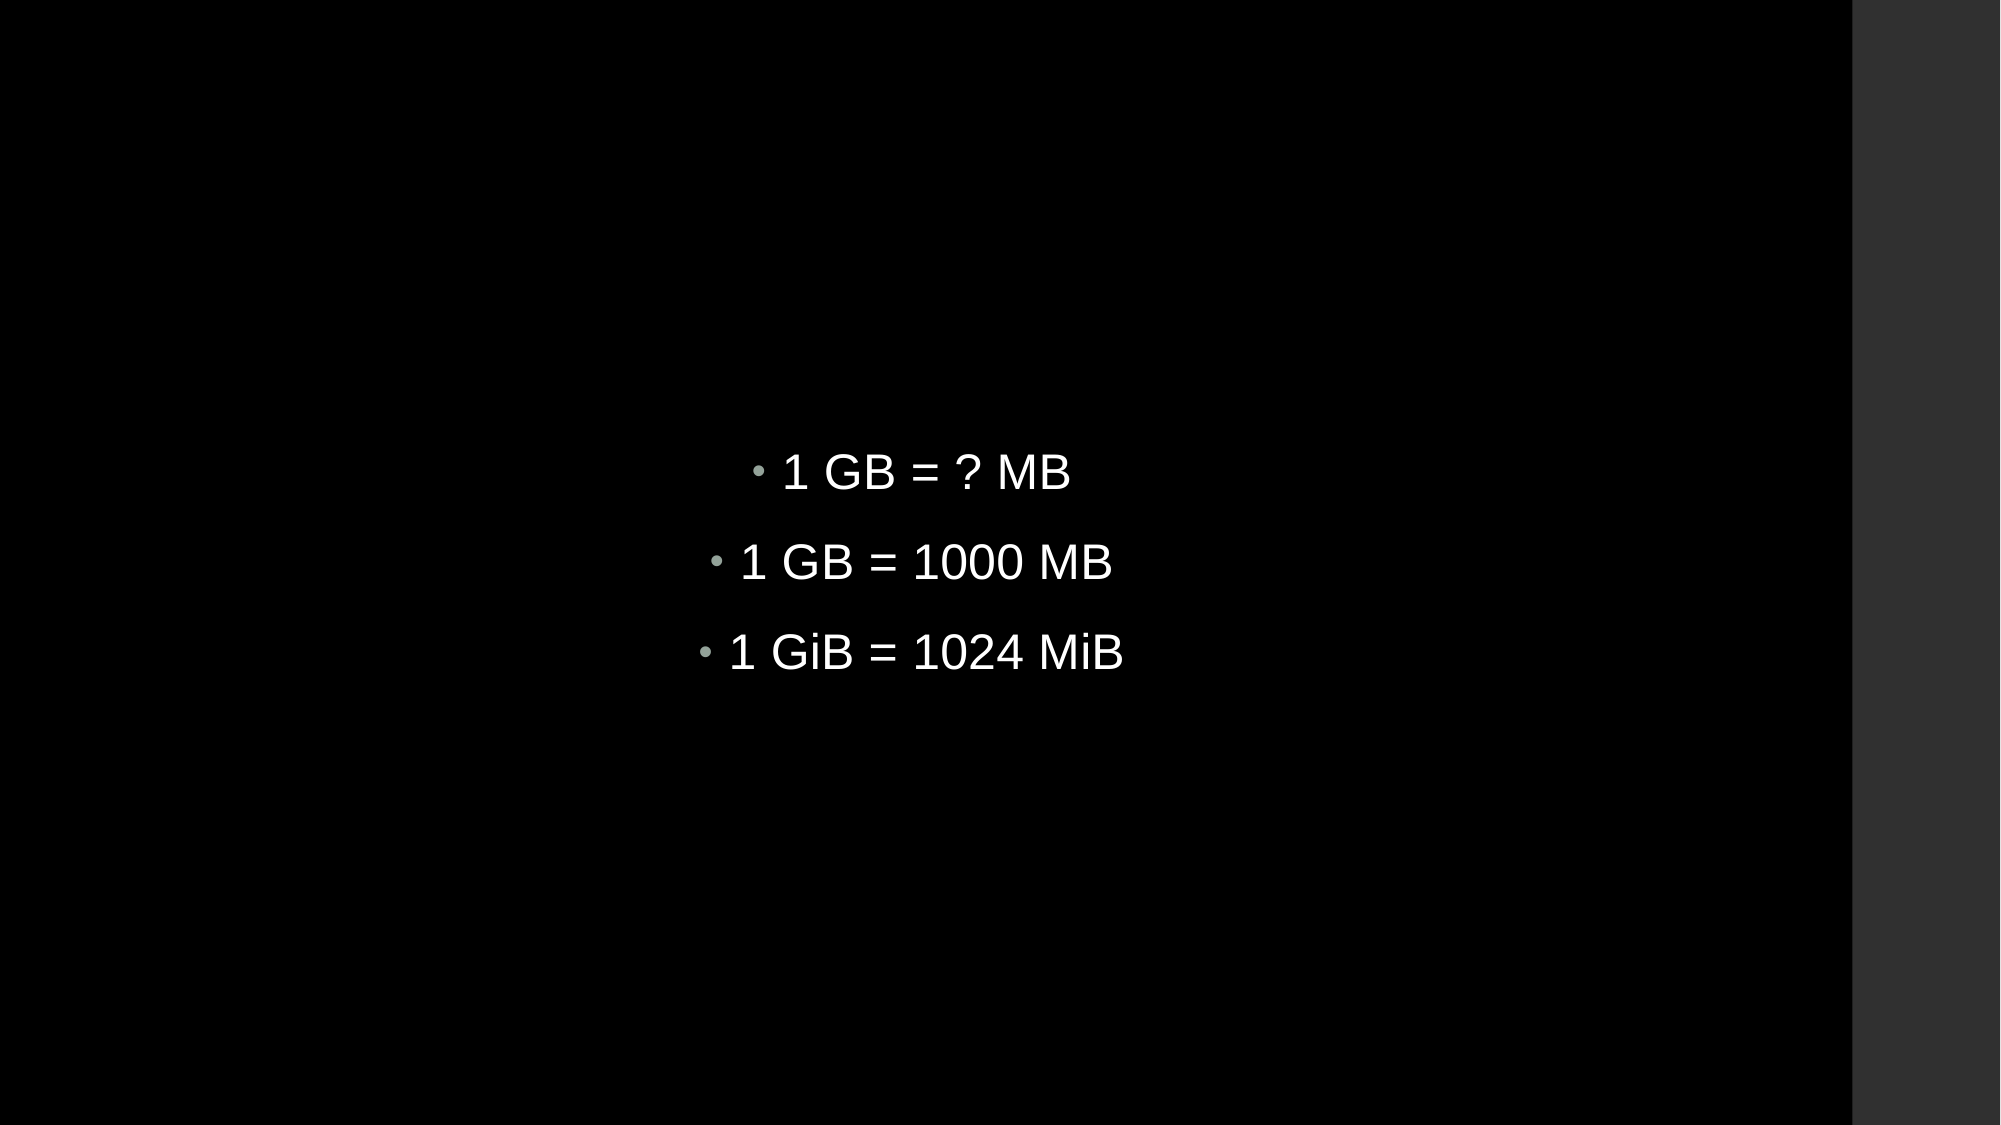

1 GB = ? MB
1 GB = 1000 MB
1 GiB = 1024 MiB